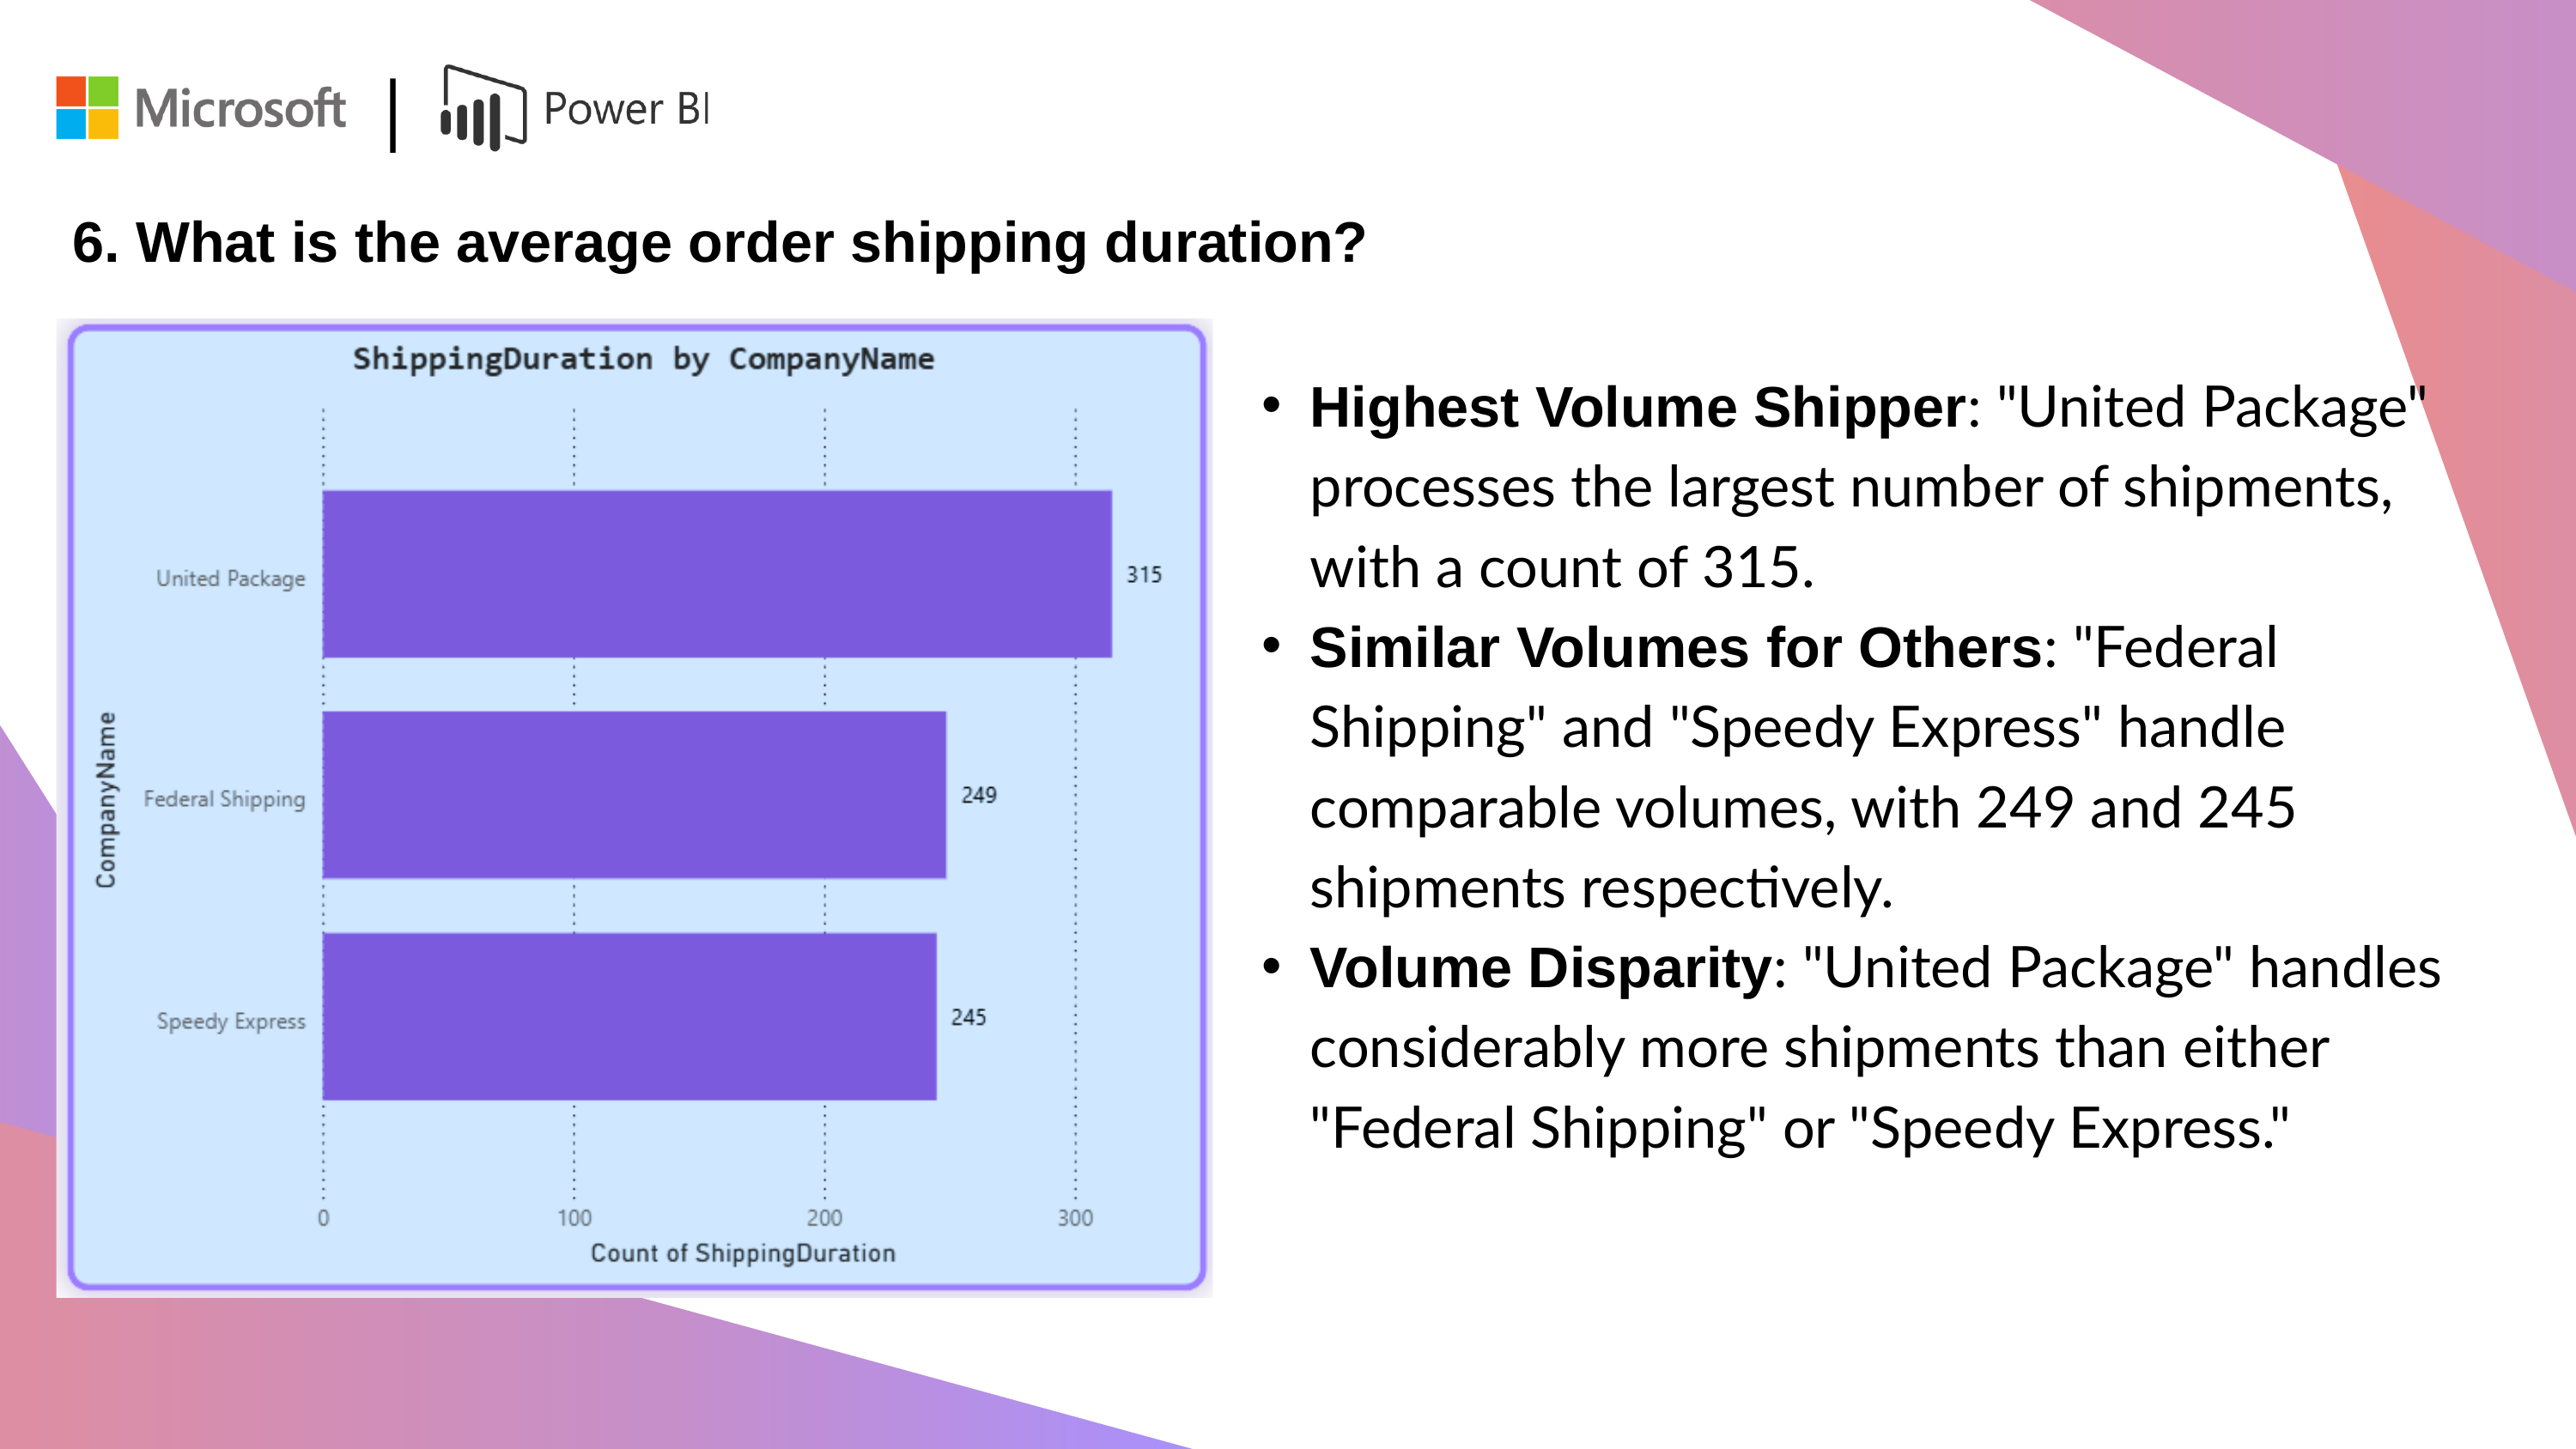

|

6. What is the average order shipping duration?

Highest Volume Shipper: "United Package" processes the largest number of shipments, with a count of 315.
Similar Volumes for Others: "Federal Shipping" and "Speedy Express" handle comparable volumes, with 249 and 245 shipments respectively.
Volume Disparity: "United Package" handles considerably more shipments than either "Federal Shipping" or "Speedy Express."